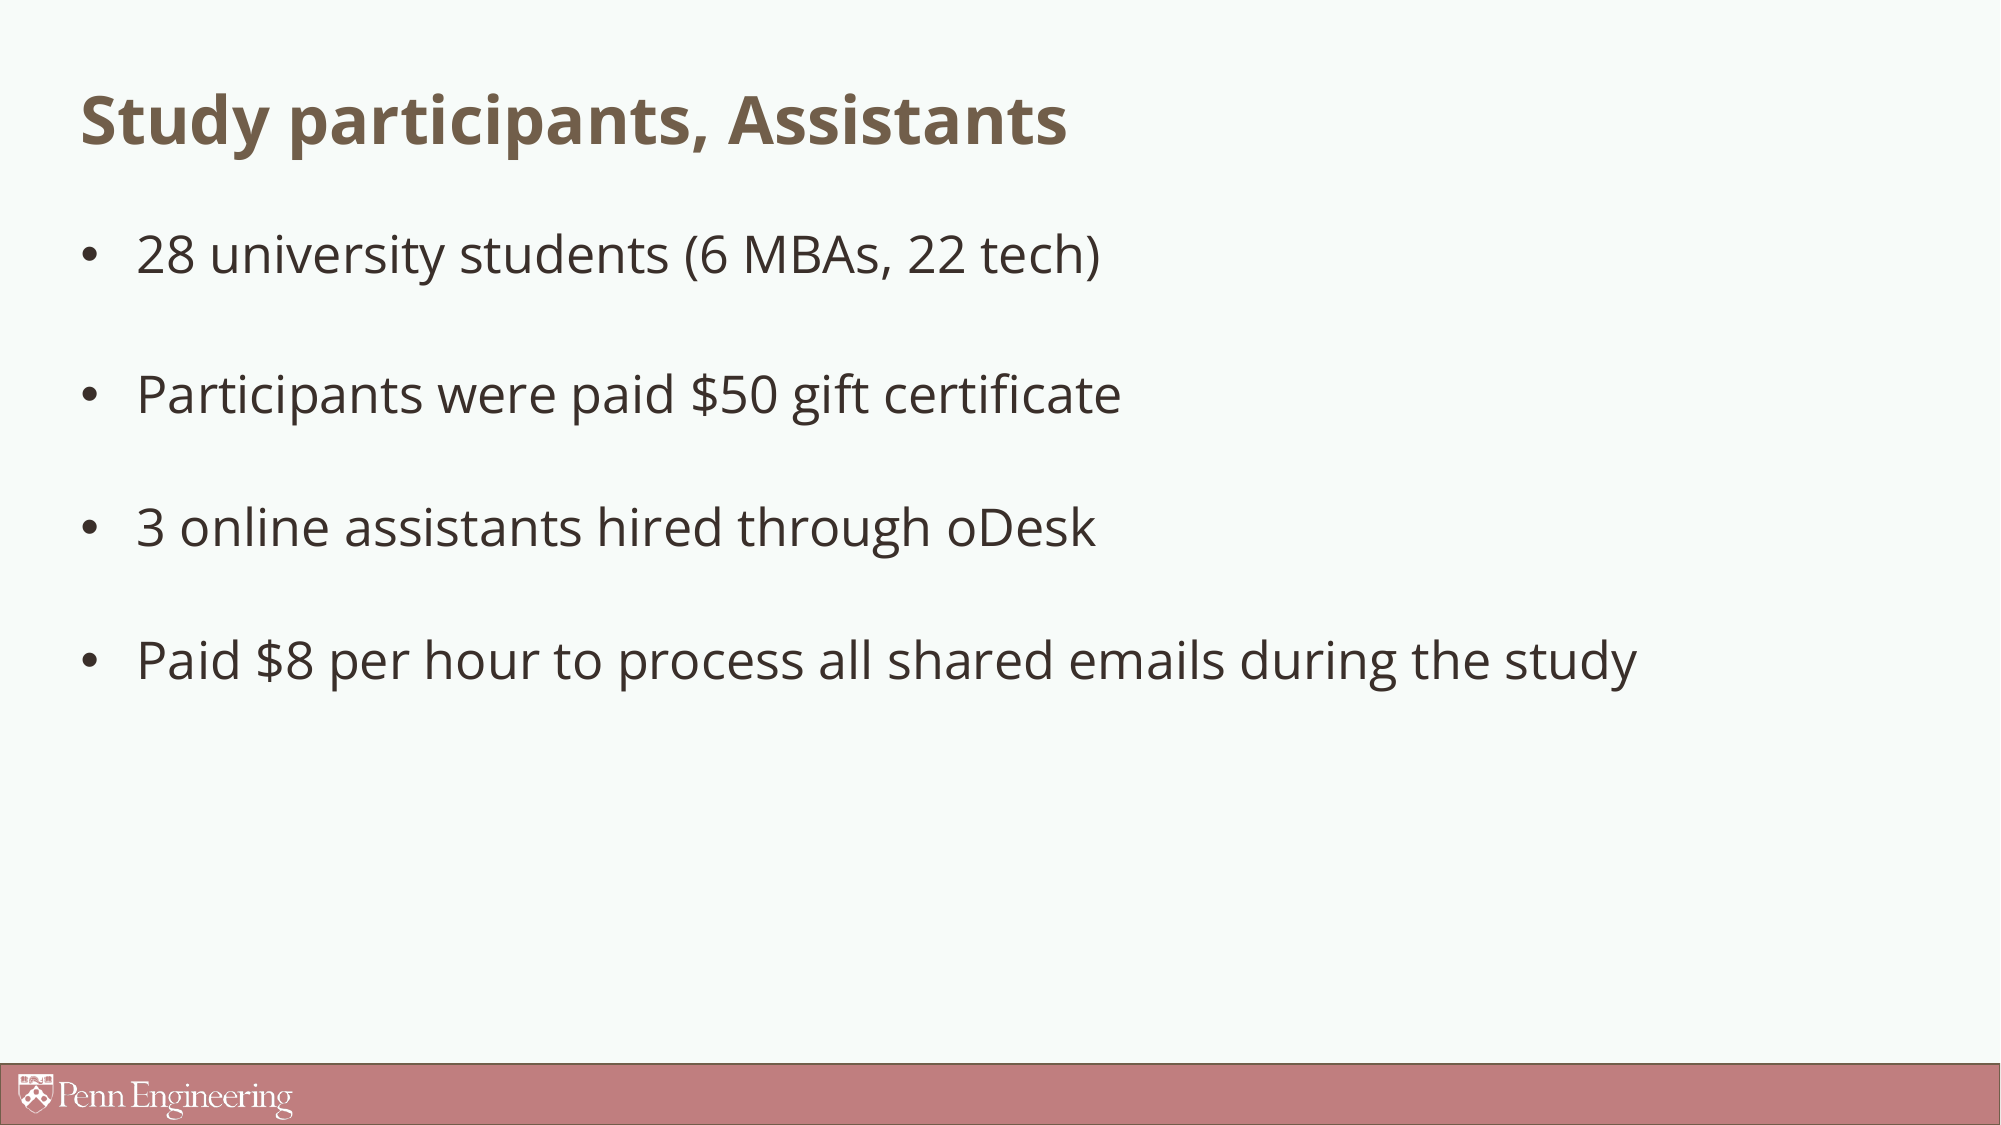

# Study participants, Assistants
28 university students (6 MBAs, 22 tech)
Participants were paid $50 gift certificate
3 online assistants hired through oDesk
Paid $8 per hour to process all shared emails during the study